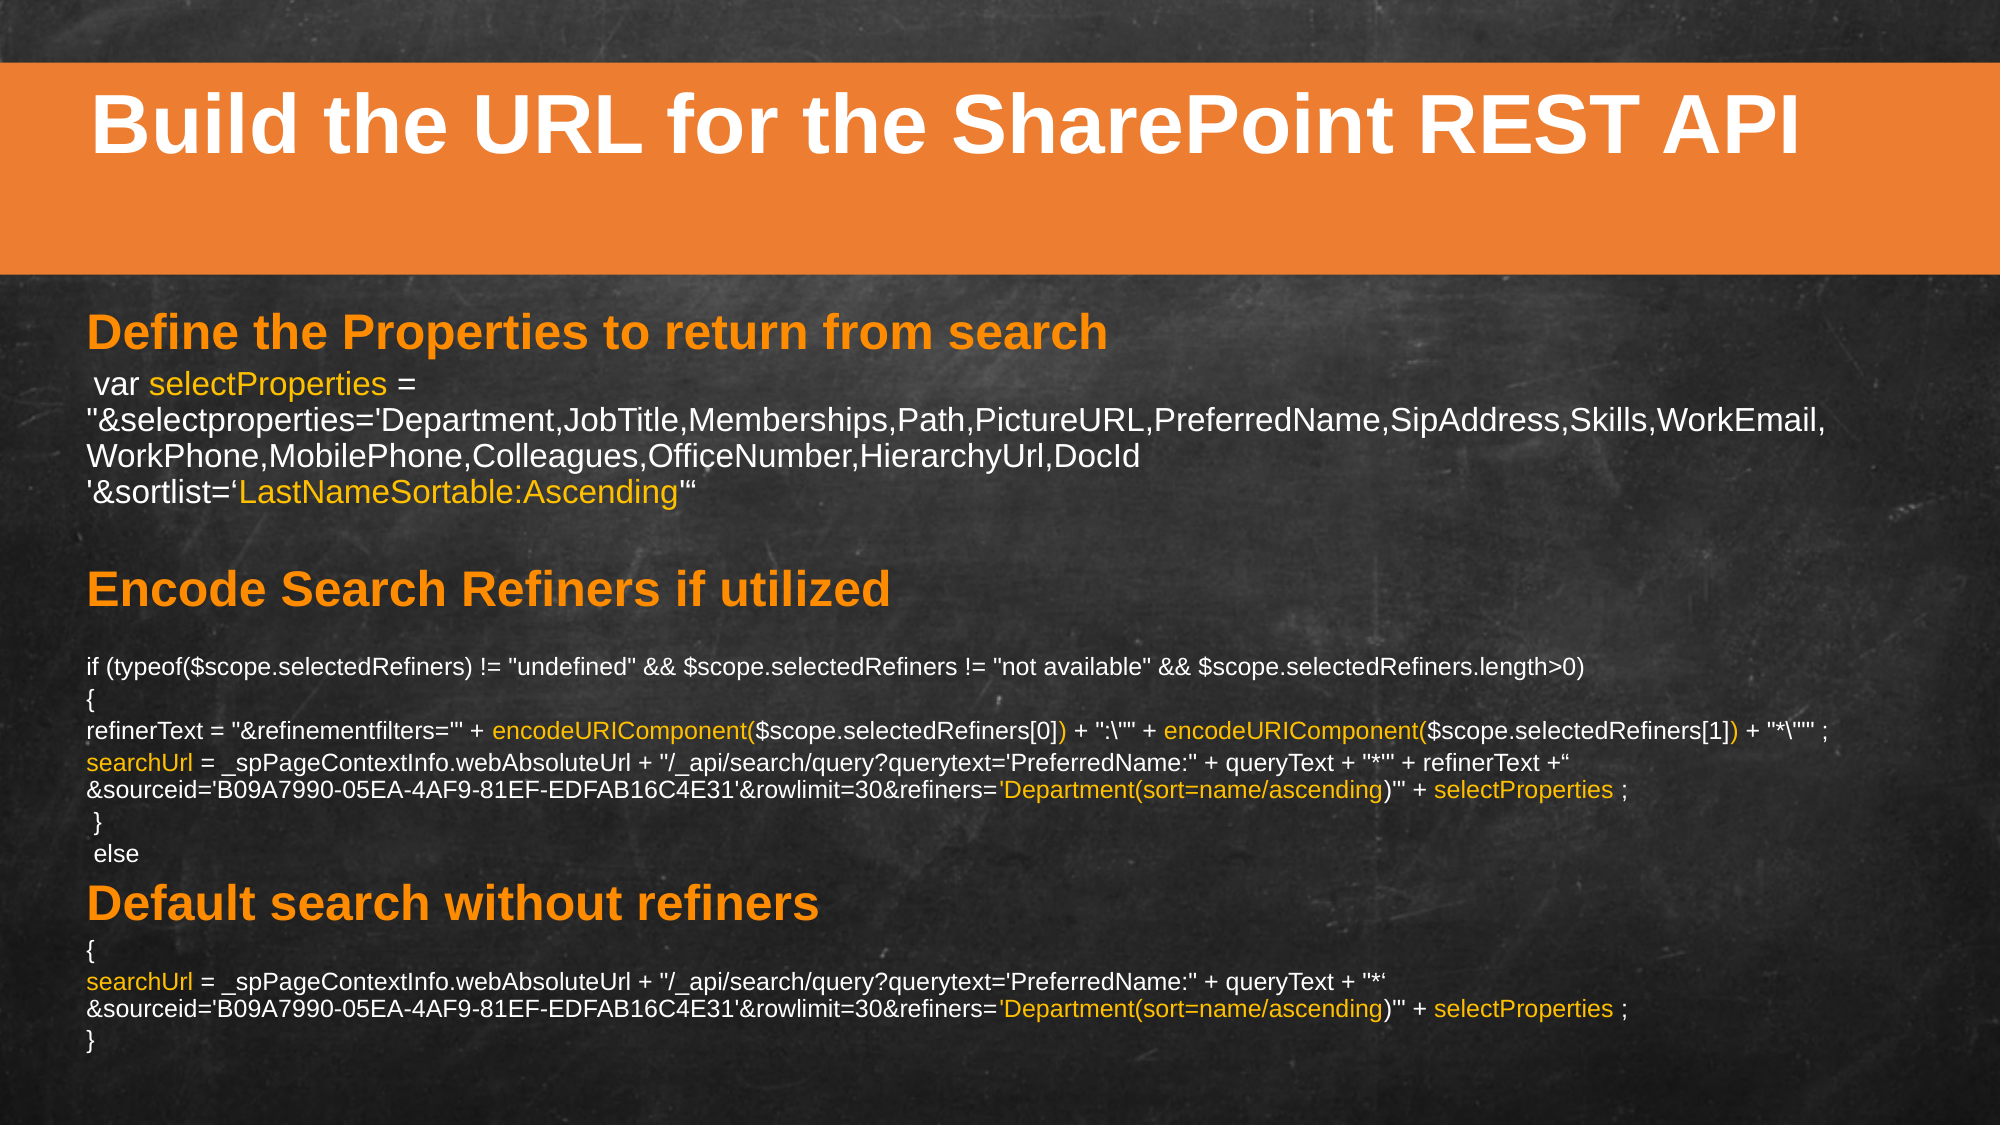

Build the URL for the SharePoint REST API

Define the Properties to return from search
 var selectProperties = "&selectproperties='Department,JobTitle,Memberships,Path,PictureURL,PreferredName,SipAddress,Skills,WorkEmail,
WorkPhone,MobilePhone,Colleagues,OfficeNumber,HierarchyUrl,DocId
'&sortlist=‘LastNameSortable:Ascending'“

Encode Search Refiners if utilized

if (typeof($scope.selectedRefiners) != "undefined" && $scope.selectedRefiners != "not available" && $scope.selectedRefiners.length>0)
{
refinerText = "&refinementfilters='" + encodeURIComponent($scope.selectedRefiners[0]) + ":\"" + encodeURIComponent($scope.selectedRefiners[1]) + "*\"'" ;
searchUrl = _spPageContextInfo.webAbsoluteUrl + "/_api/search/query?querytext='PreferredName:" + queryText + "*'" + refinerText +“
&sourceid='B09A7990-05EA-4AF9-81EF-EDFAB16C4E31'&rowlimit=30&refiners='Department(sort=name/ascending)'" + selectProperties ;
 }
 else
Default search without refiners
{
searchUrl = _spPageContextInfo.webAbsoluteUrl + "/_api/search/query?querytext='PreferredName:" + queryText + "*‘
&sourceid='B09A7990-05EA-4AF9-81EF-EDFAB16C4E31'&rowlimit=30&refiners='Department(sort=name/ascending)'" + selectProperties ;
}